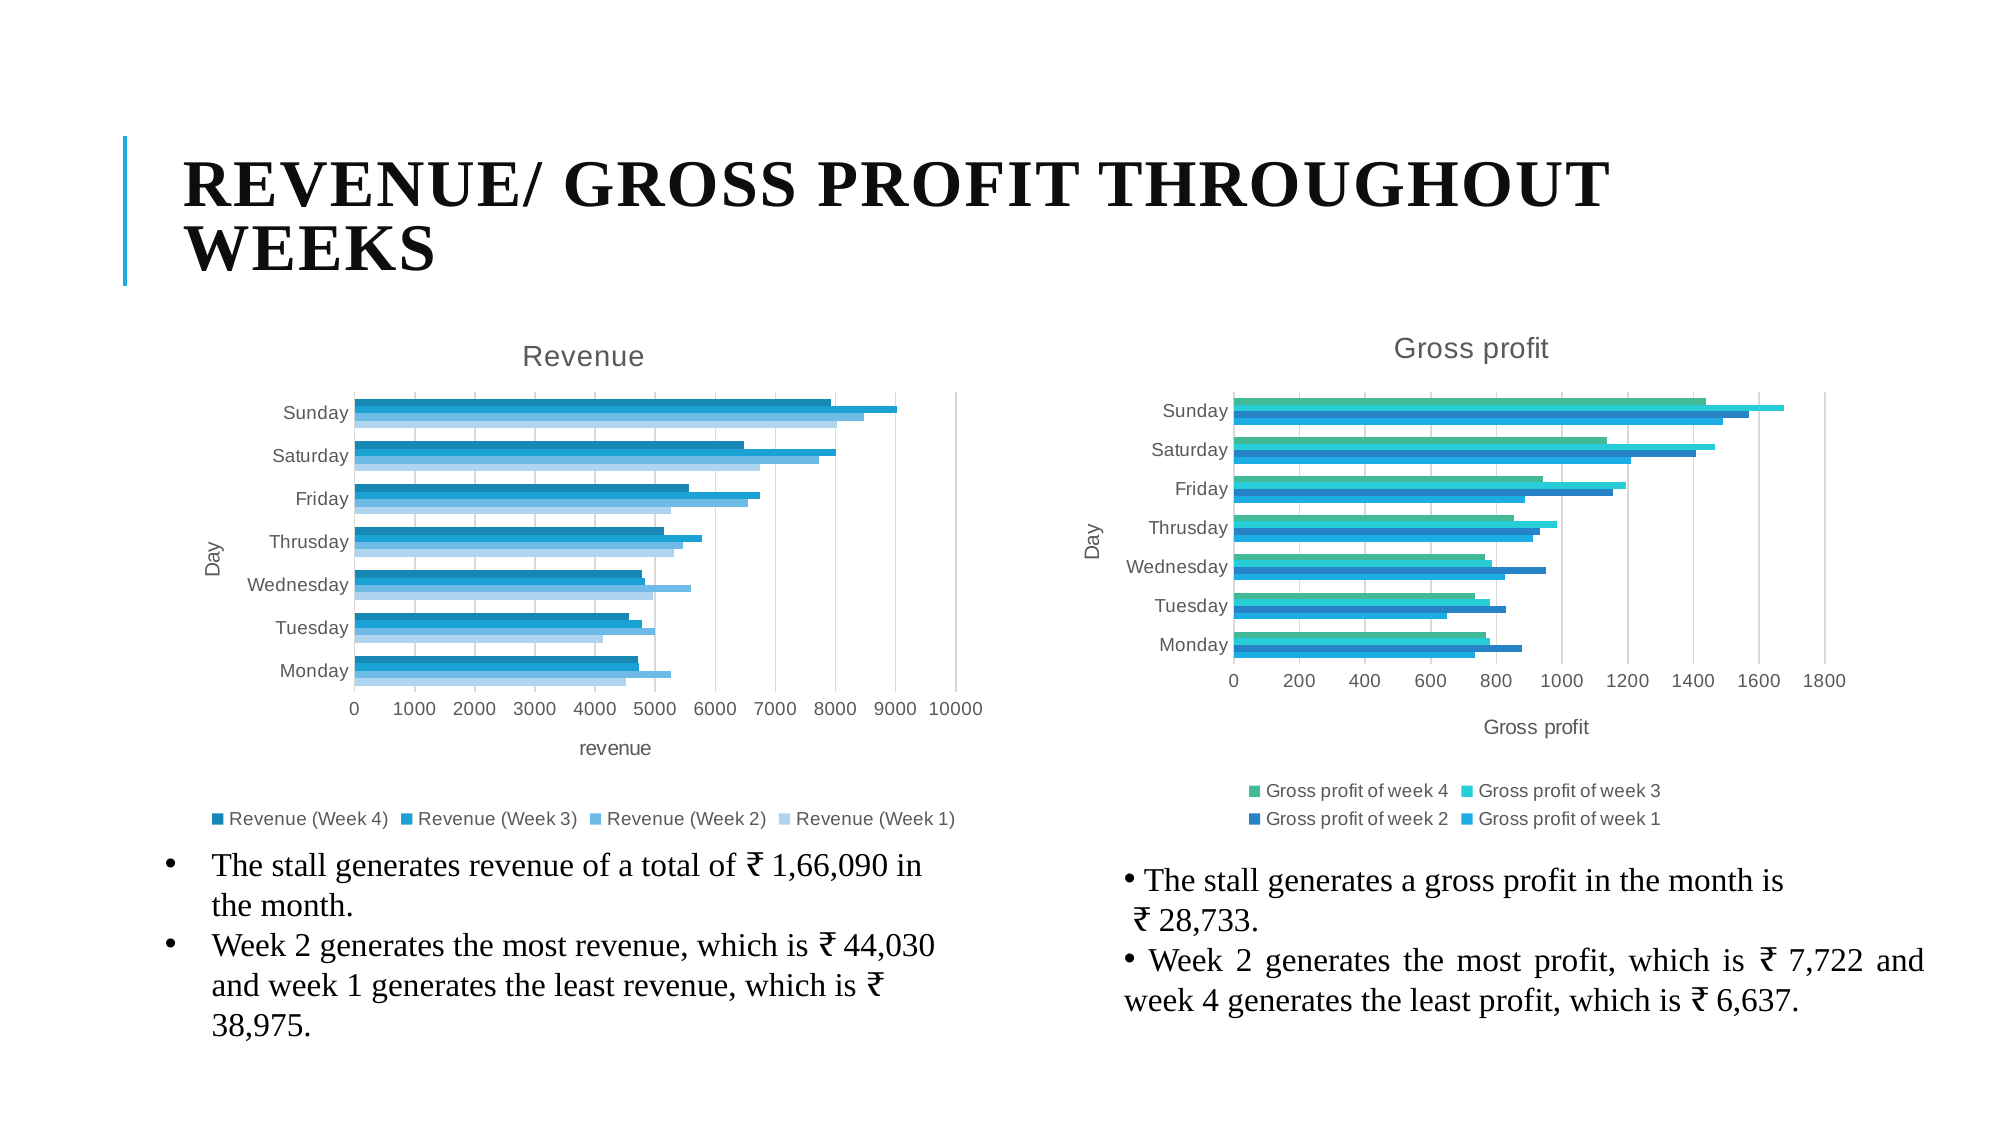

# Revenue/ Gross profit Throughout WEEKS

### Chart: Revenue

| Category | Revenue (Week 1) | Revenue (Week 2) | Revenue (Week 3) | Revenue (Week 4) |
|---|---|---|---|---|
| Monday | 4515.0 | 5255.0 | 4735.0 | 4720.0 |
| Tuesday | 4135.0 | 4995.0 | 4780.0 | 4570.0 |
| Wednesday | 4970.0 | 5595.0 | 4835.0 | 4780.0 |
| Thrusday | 5310.0 | 5460.0 | 5775.0 | 5140.0 |
| Friday | 5265.0 | 6535.0 | 6750.0 | 5555.0 |
| Saturday | 6750.0 | 7720.0 | 8010.0 | 6480.0 |
| Sunday | 8030.0 | 8470.0 | 9025.0 | 7930.0 |

### Chart: Gross profit

| Category | Gross profit of week 1 | Gross profit of week 2 | Gross profit of week 3 | Gross profit of week 4 |
|---|---|---|---|---|
| Monday | 736.0 | 878.0 | 780.0 | 767.0 |
| Tuesday | 650.0 | 828.0 | 779.0 | 736.0 |
| Wednesday | 825.0 | 951.0 | 787.0 | 765.0 |
| Thrusday | 910.0 | 933.0 | 985.0 | 852.0 |
| Friday | 886.0 | 1155.0 | 1193.0 | 941.0 |
| Saturday | 1210.0 | 1407.0 | 1466.0 | 1138.0 |
| Sunday | 1490.0 | 1570.0 | 1677.0 | 1438.0 |
The stall generates revenue of a total of ₹ 1,66,090 in the month.
Week 2 generates the most revenue, which is ₹ 44,030 and week 1 generates the least revenue, which is ₹ 38,975.

 The stall generates a gross profit in the month is                   ₹ 28,733.
 Week 2 generates the most profit, which is ₹ 7,722 and week 4 generates the least profit, which is ₹ 6,637.